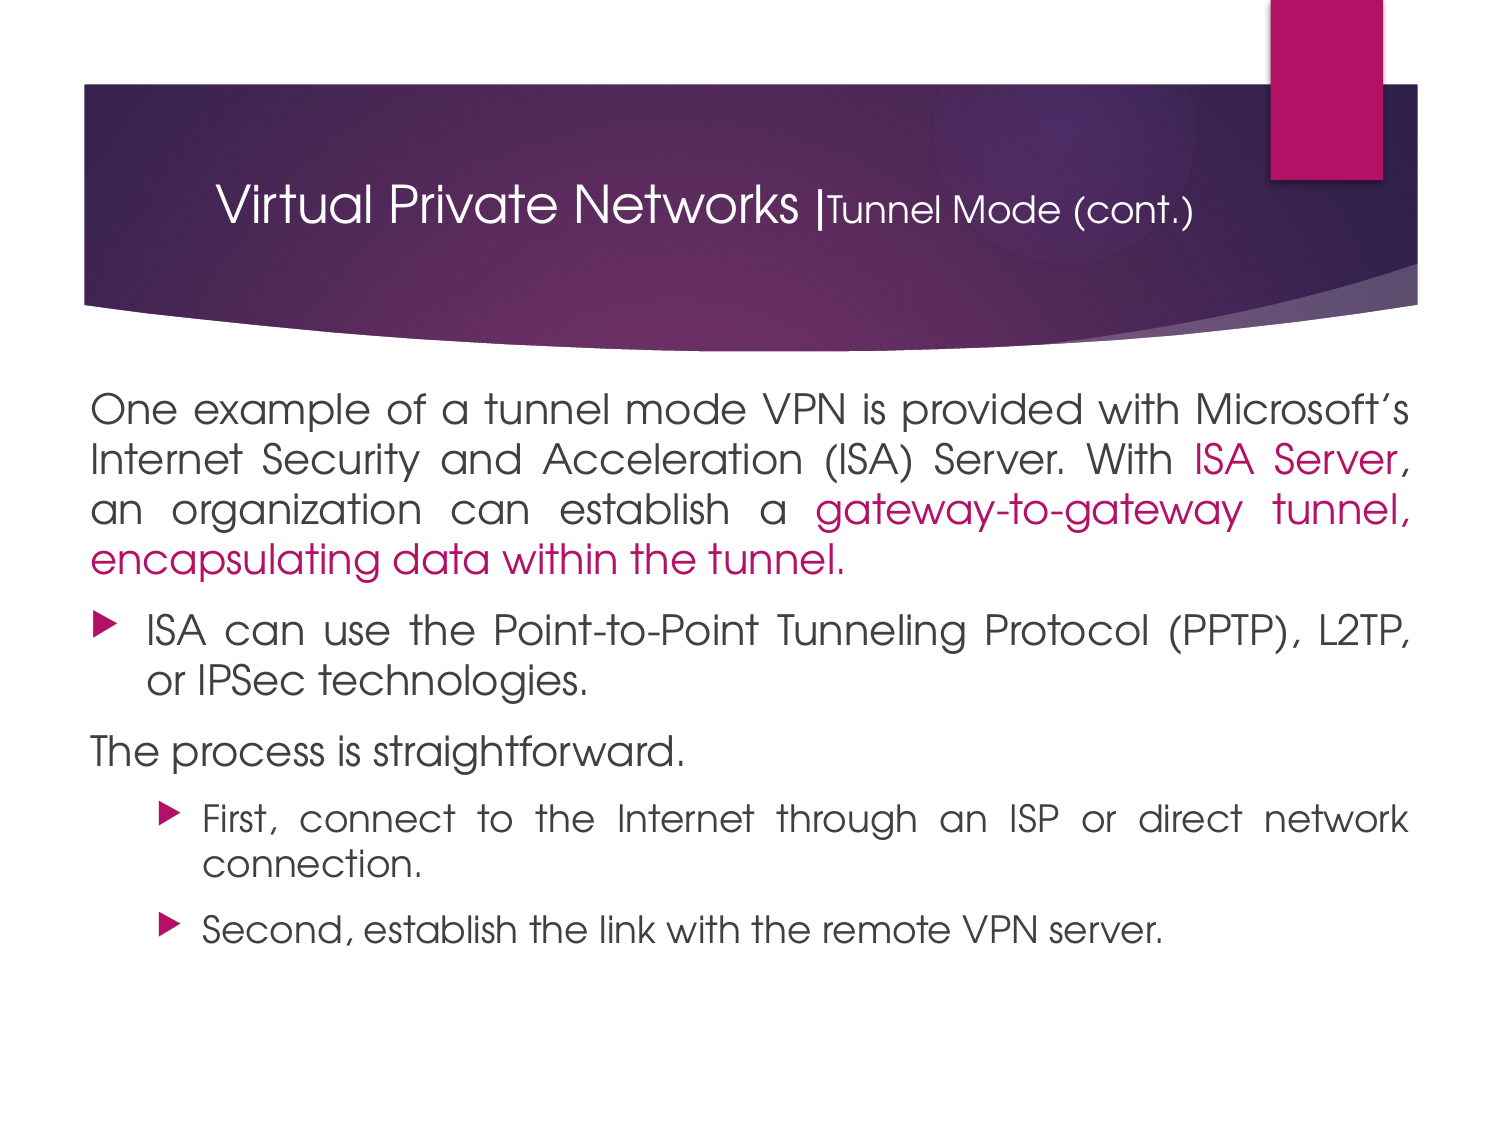

# Virtual Private Networks |Tunnel Mode (cont.)
One example of a tunnel mode VPN is provided with Microsoft’s Internet Security and Acceleration (ISA) Server. With ISA Server, an organization can establish a gateway-to-gateway tunnel, encapsulating data within the tunnel.
ISA can use the Point-to-Point Tunneling Protocol (PPTP), L2TP, or IPSec technologies.
The process is straightforward.
First, connect to the Internet through an ISP or direct network connection.
Second, establish the link with the remote VPN server.